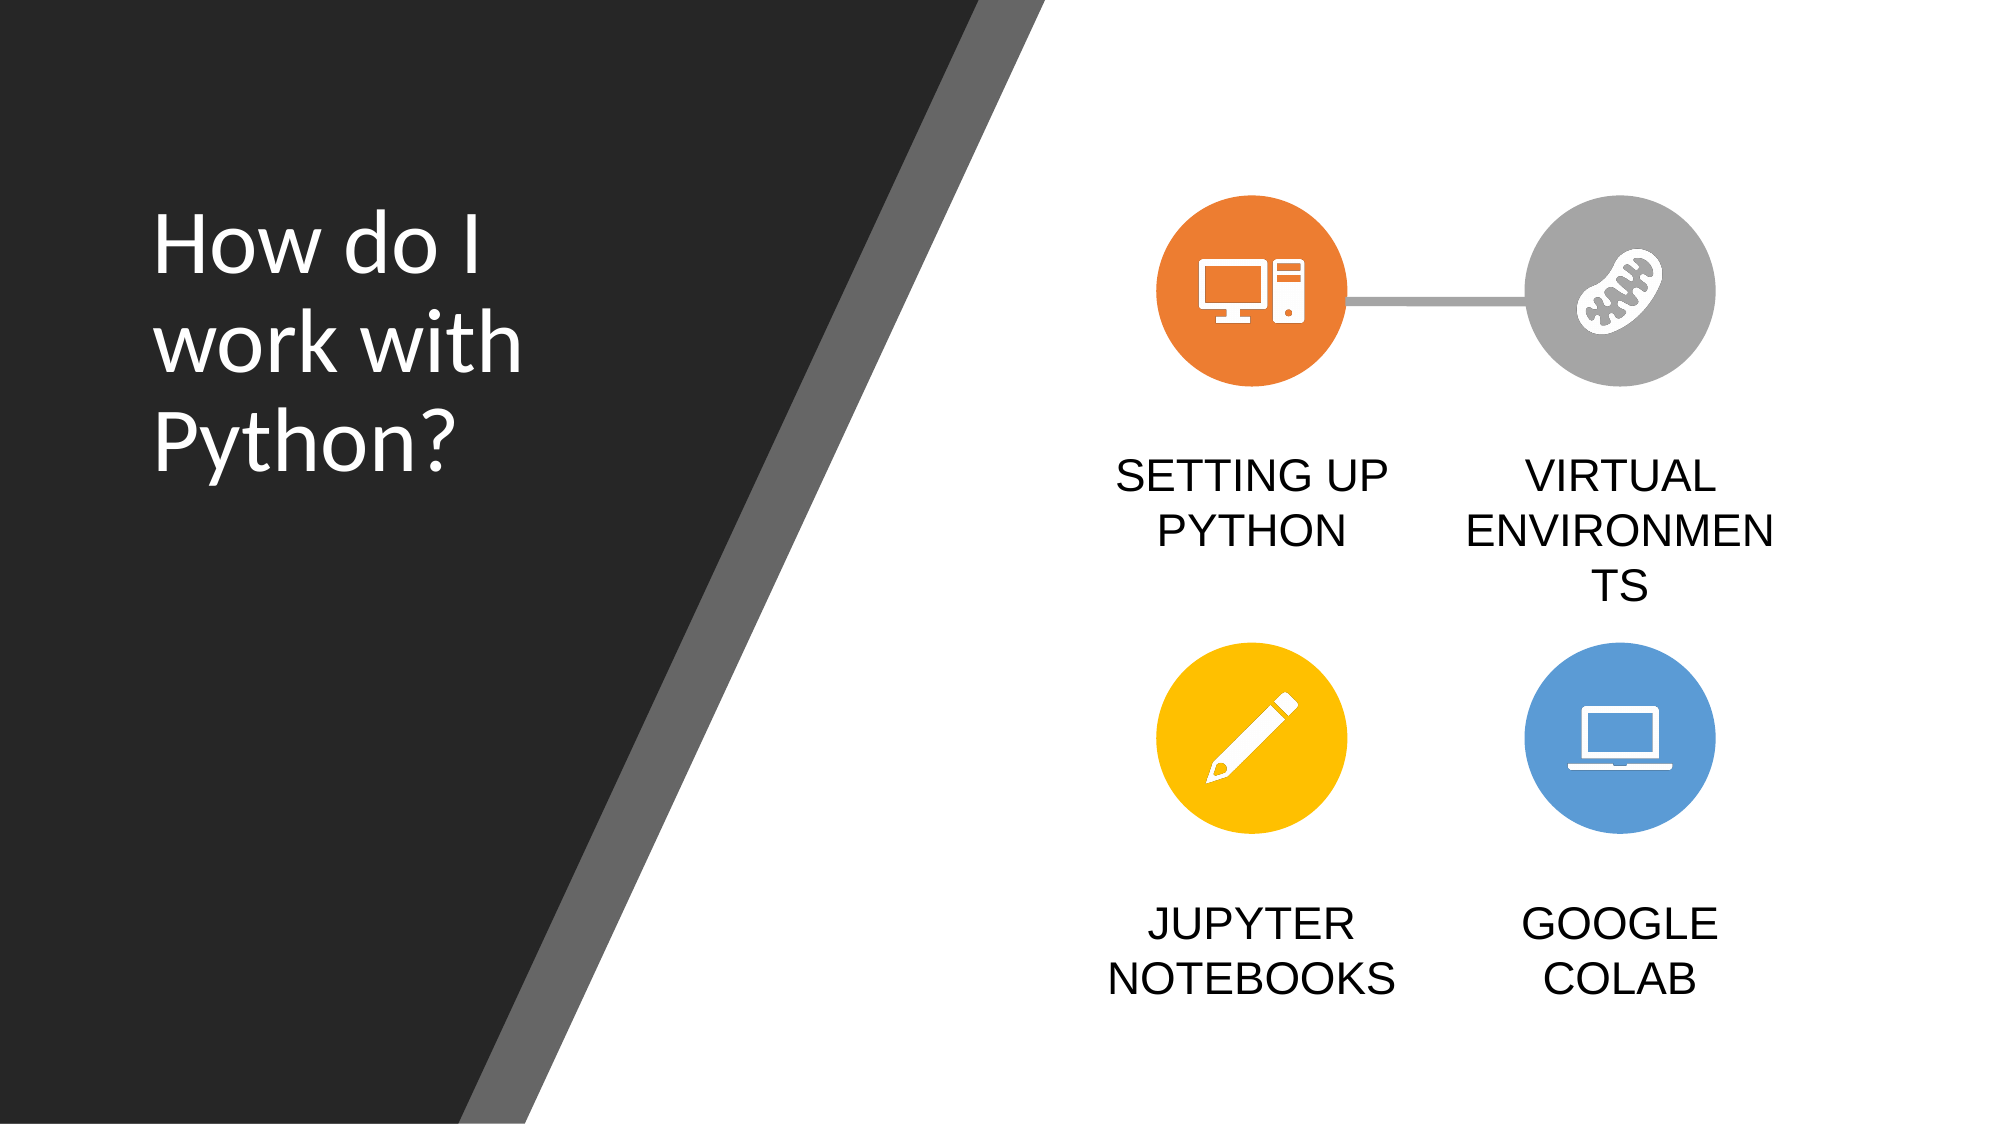

How do I work with Python?
Setting up Python
Virtual Environments
Jupyter Notebooks
Google Colab